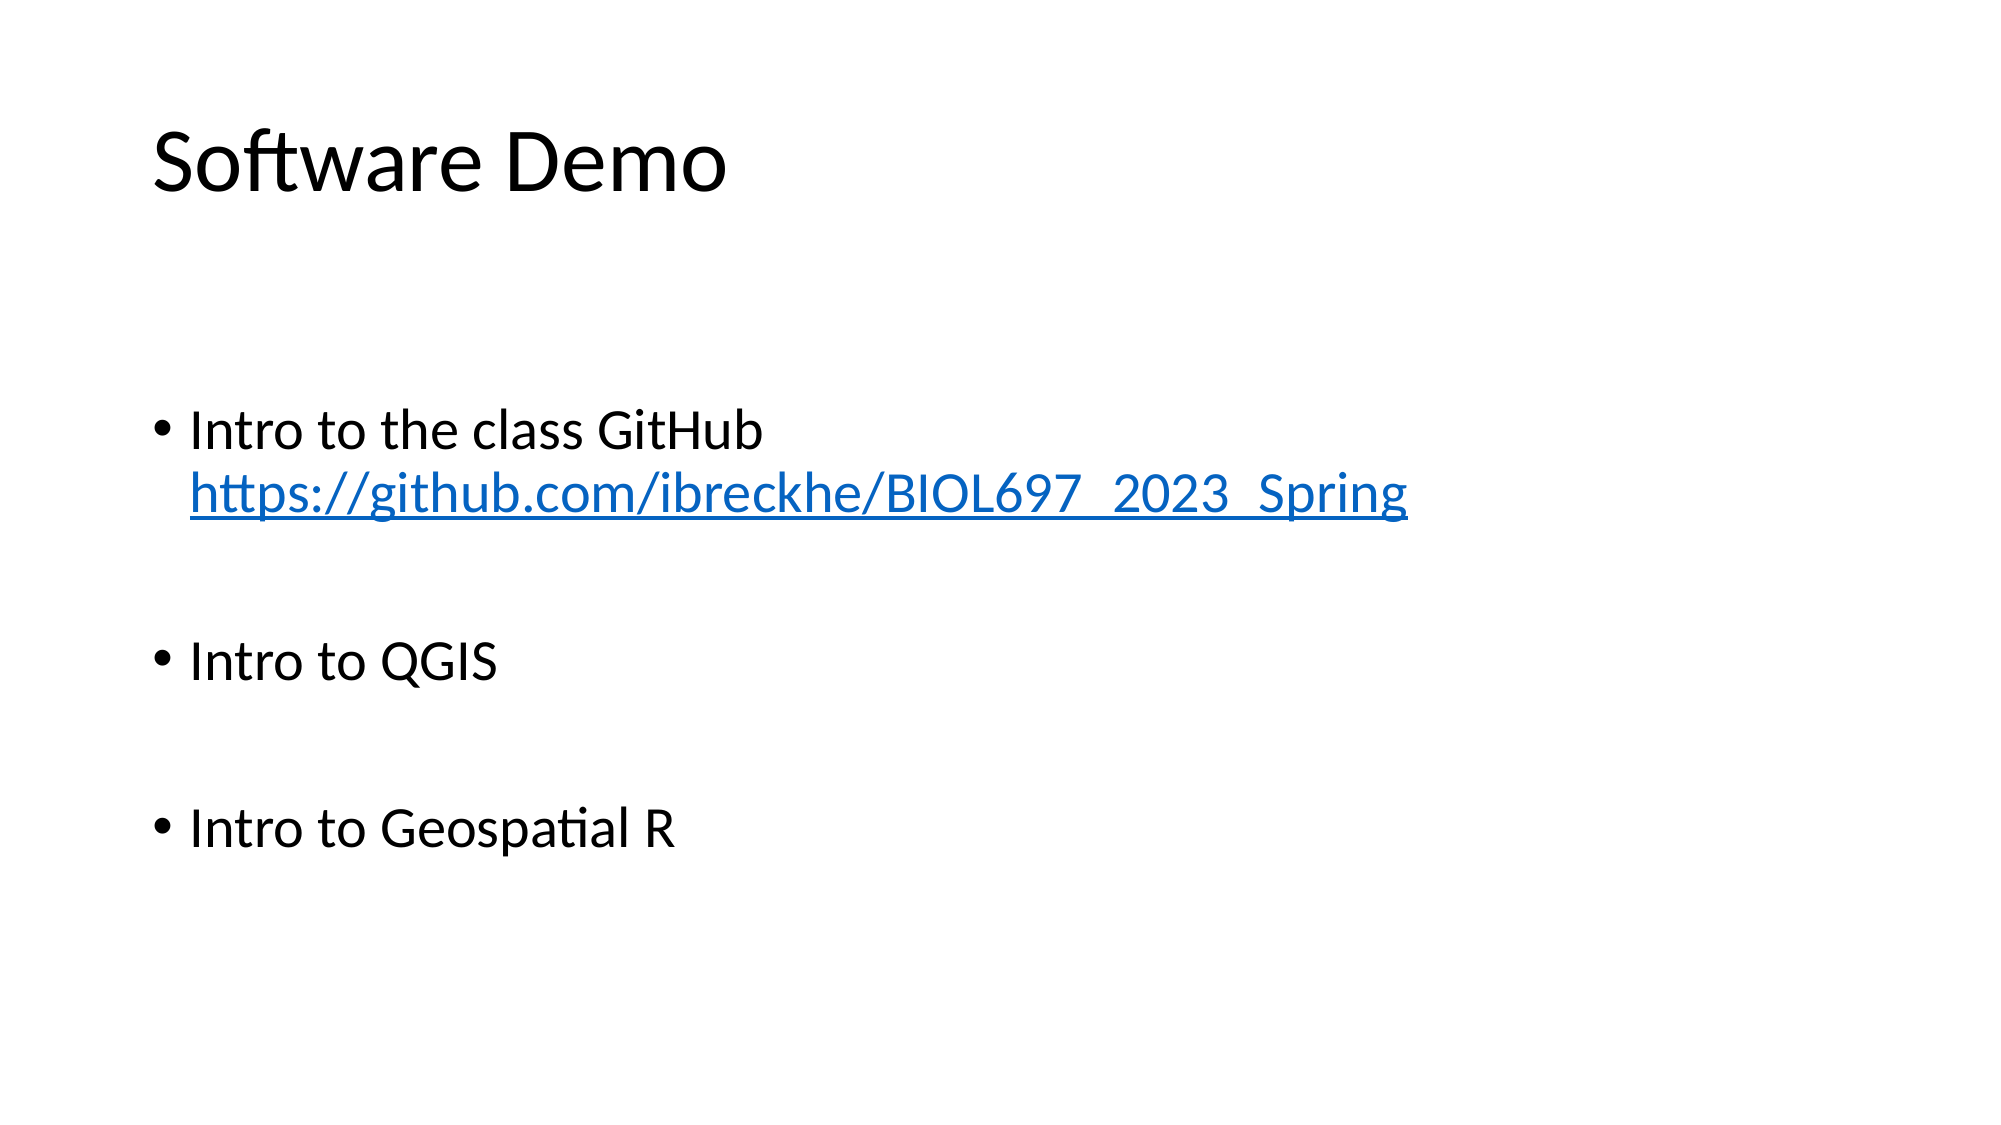

# Software Demo
Intro to the class GitHub https://github.com/ibreckhe/BIOL697_2023_Spring

Intro to QGIS

Intro to Geospatial R